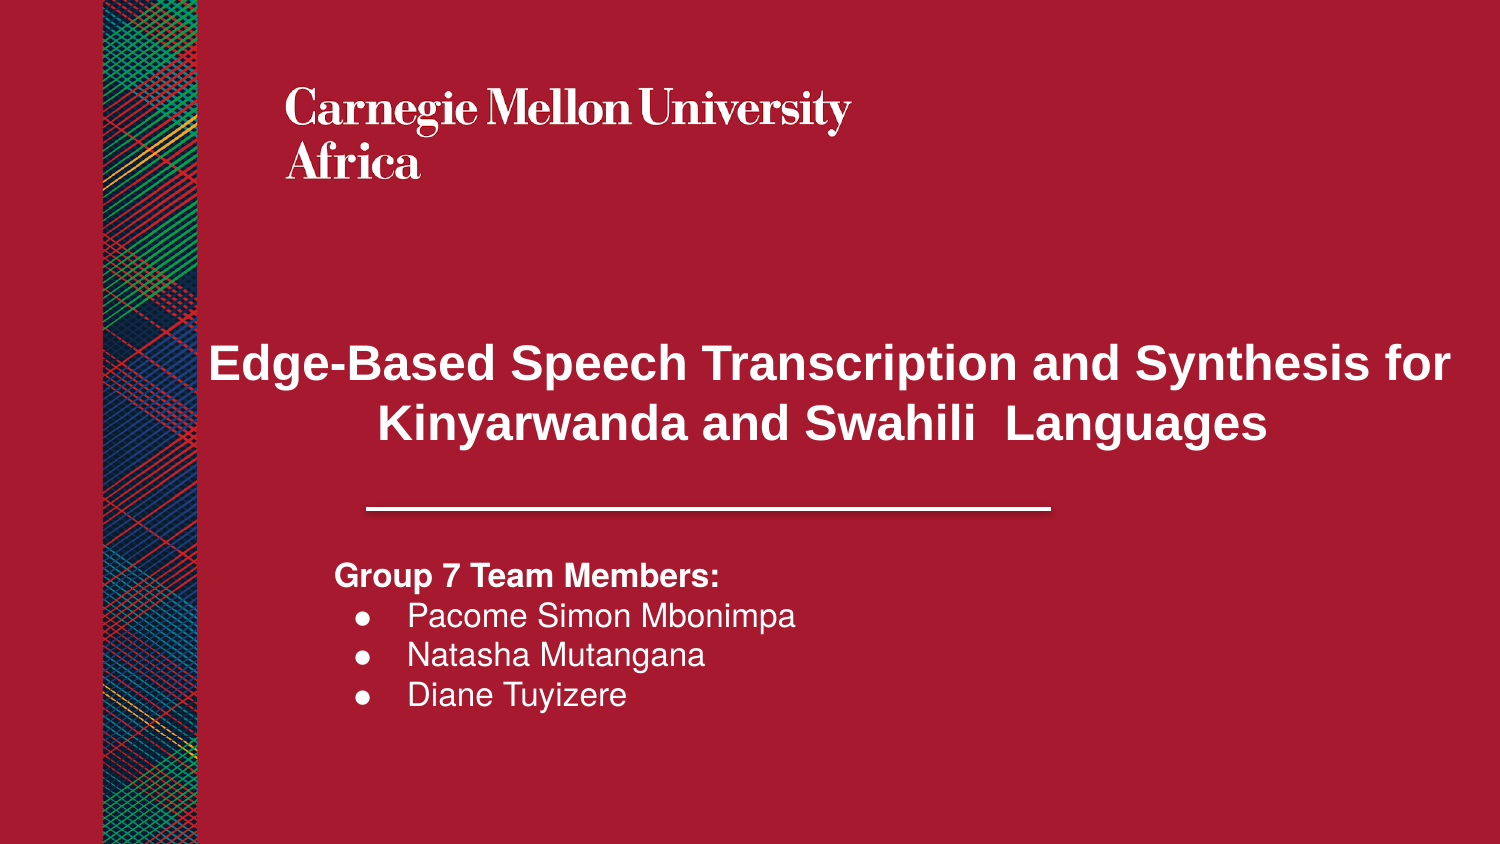

Edge-Based Speech Transcription and Synthesis for Kinyarwanda and Swahili  Languages
Group 7 Team Members:
Pacome Simon Mbonimpa
Natasha Mutangana
Diane Tuyizere